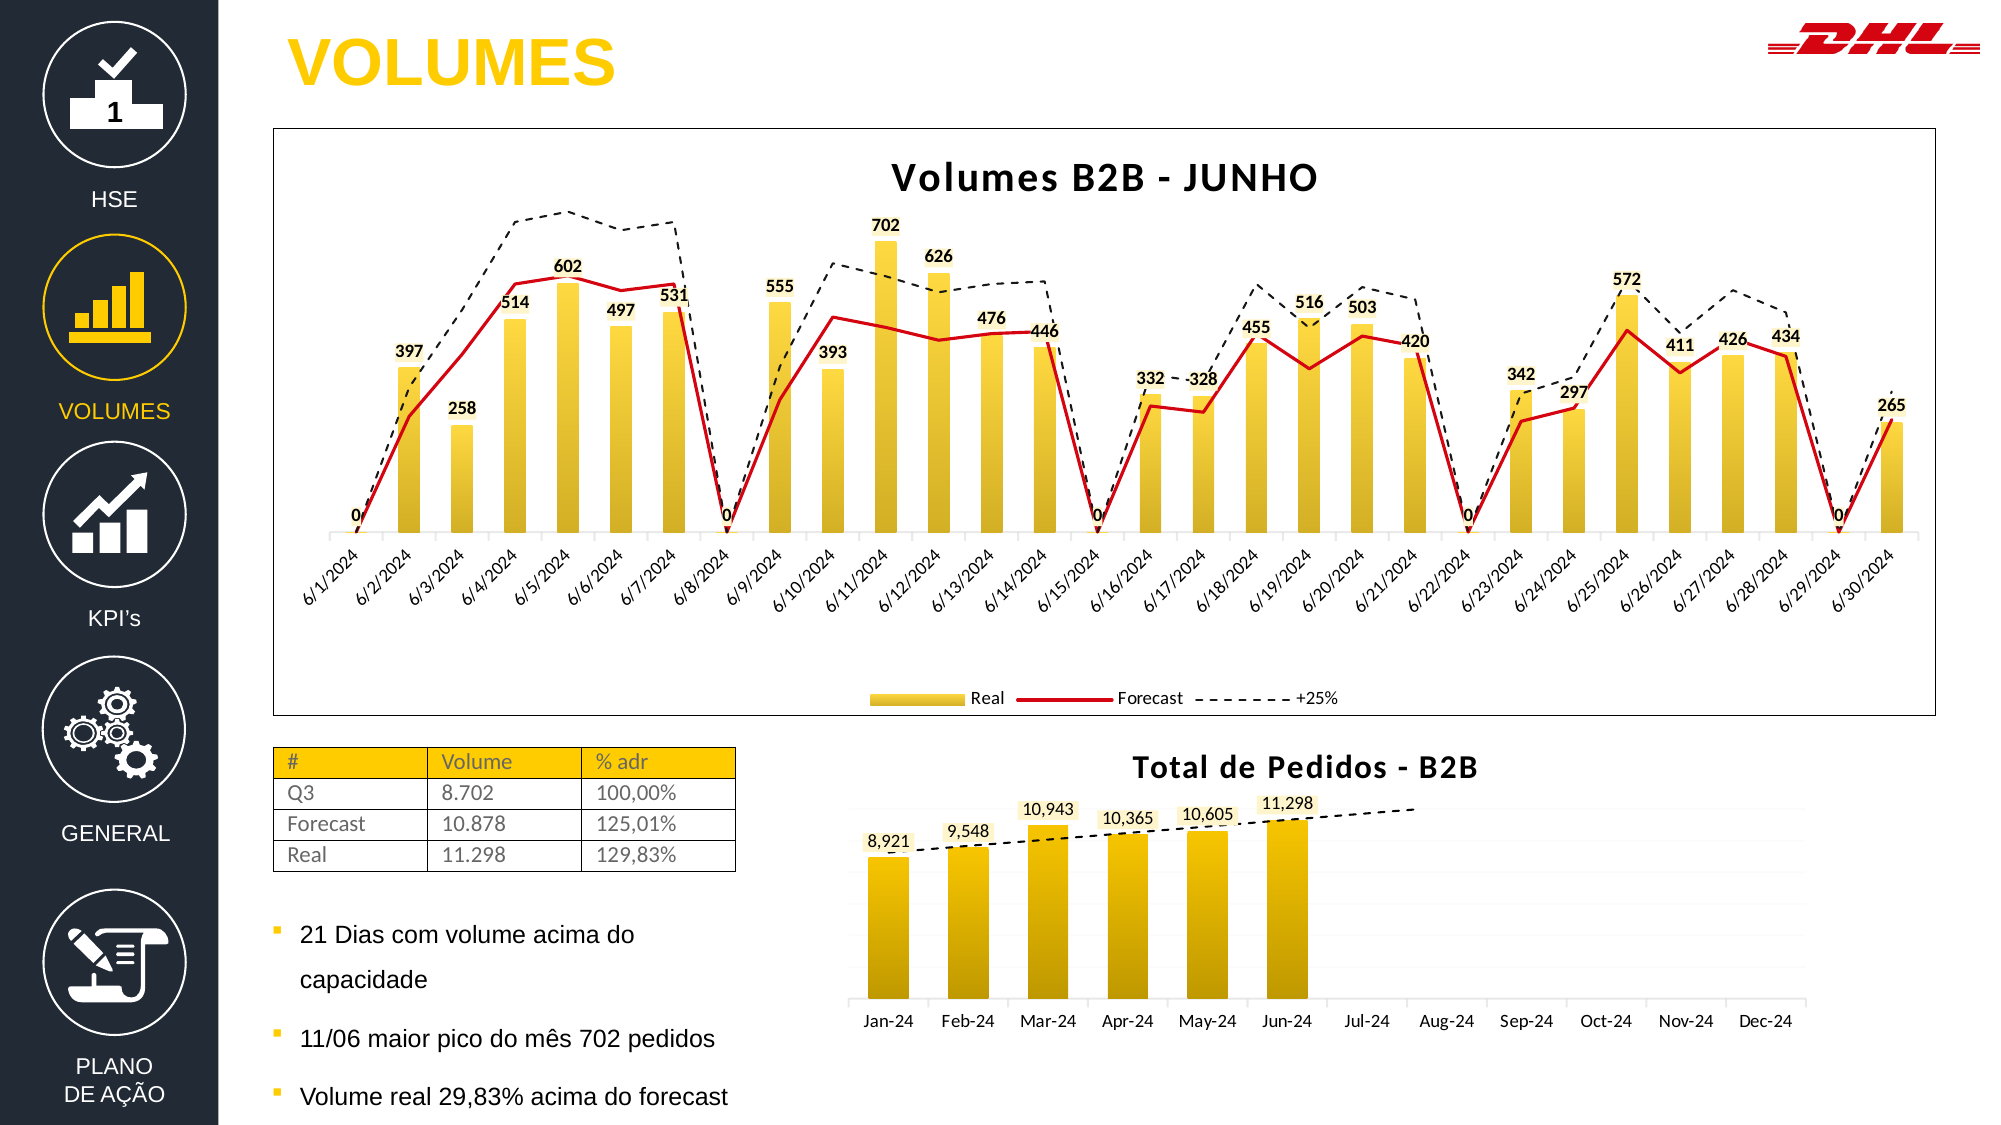

VOLUMES

HSE

1

### Chart: Volumes B2B - JUNHO

| Category | Real | Forecast | +25% |
|---|---|---|---|
| 45444 | 0.0 | 0.0 | 0.0 |
| 45445 | 397.0 | 280.0 | 350.0 |
| 45446 | 258.0 | 430.0 | 537.5 |
| 45447 | 514.0 | 600.0 | 750.0 |
| 45448 | 602.0 | 620.0 | 775.0 |
| 45449 | 497.0 | 584.0 | 730.0 |
| 45450 | 531.0 | 600.0 | 750.0 |
| 45451 | 0.0 | 0.0 | 0.0 |
| 45452 | 555.0 | 320.0 | 400.0 |
| 45453 | 393.0 | 520.0 | 650.0 |
| 45454 | 702.0 | 495.0 | 618.75 |
| 45455 | 626.0 | 464.0 | 580.0 |
| 45456 | 476.0 | 480.0 | 600.0 |
| 45457 | 446.0 | 485.0 | 606.25 |
| 45458 | 0.0 | 0.0 | 0.0 |
| 45459 | 332.0 | 305.0 | 381.25 |
| 45460 | 328.0 | 290.0 | 362.5 |
| 45461 | 455.0 | 480.0 | 600.0 |
| 45462 | 516.0 | 395.0 | 493.75 |
| 45463 | 503.0 | 474.0 | 592.5 |
| 45464 | 420.0 | 450.0 | 562.5 |
| 45465 | 0.0 | 0.0 | 0.0 |
| 45466 | 342.0 | 268.0 | 335.0 |
| 45467 | 297.0 | 300.0 | 375.0 |
| 45468 | 572.0 | 488.0 | 610.0 |
| 45469 | 411.0 | 385.0 | 481.25 |
| 45470 | 426.0 | 468.0 | 585.0 |
| 45471 | 434.0 | 425.0 | 531.25 |
| 45472 | 0.0 | 0.0 | 0.0 |
| 45473 | 265.0 | 272.0 | 340.0 |
|  | None | None | None |
VOLUMES

KPI’s

GENERAL

### Chart: Total de Pedidos - B2B

| Category | Total de Pedidos |
|---|---|
| 45292 | 8921.0 |
| 45323 | 9548.0 |
| 45352 | 10943.0 |
| 45383 | 10365.0 |
| 45413 | 10605.0 |
| 45444 | 11298.0 |
| 45474 | None |
| 45505 | None |
| 45536 | None |
| 45566 | None |
| 45597 | None |
| 45627 | None |
| # | Volume | % adr |
| --- | --- | --- |
| Q3 | 8.702 | 100,00% |
| Forecast | 10.878 | 125,01% |
| Real | 11.298 | 129,83% |

PLANO DE AÇÃO

21 Dias com volume acima do capacidade
11/06 maior pico do mês 702 pedidos
Volume real 29,83% acima do forecast